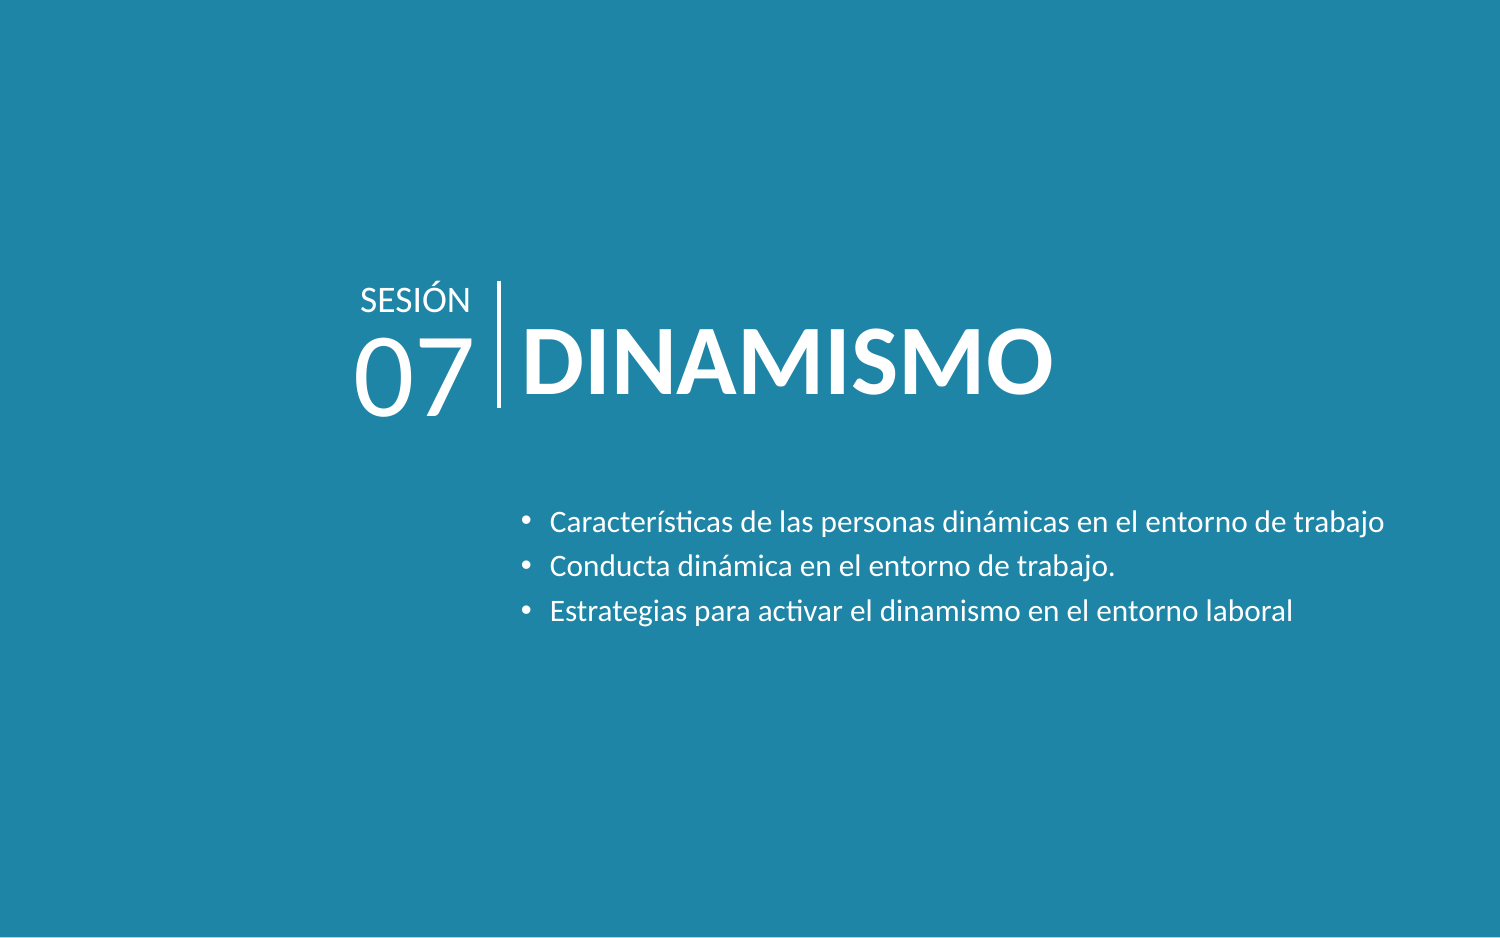

SESIÓN
07
DINAMISMO
Características de las personas dinámicas en el entorno de trabajo
Conducta dinámica en el entorno de trabajo.
Estrategias para activar el dinamismo en el entorno laboral